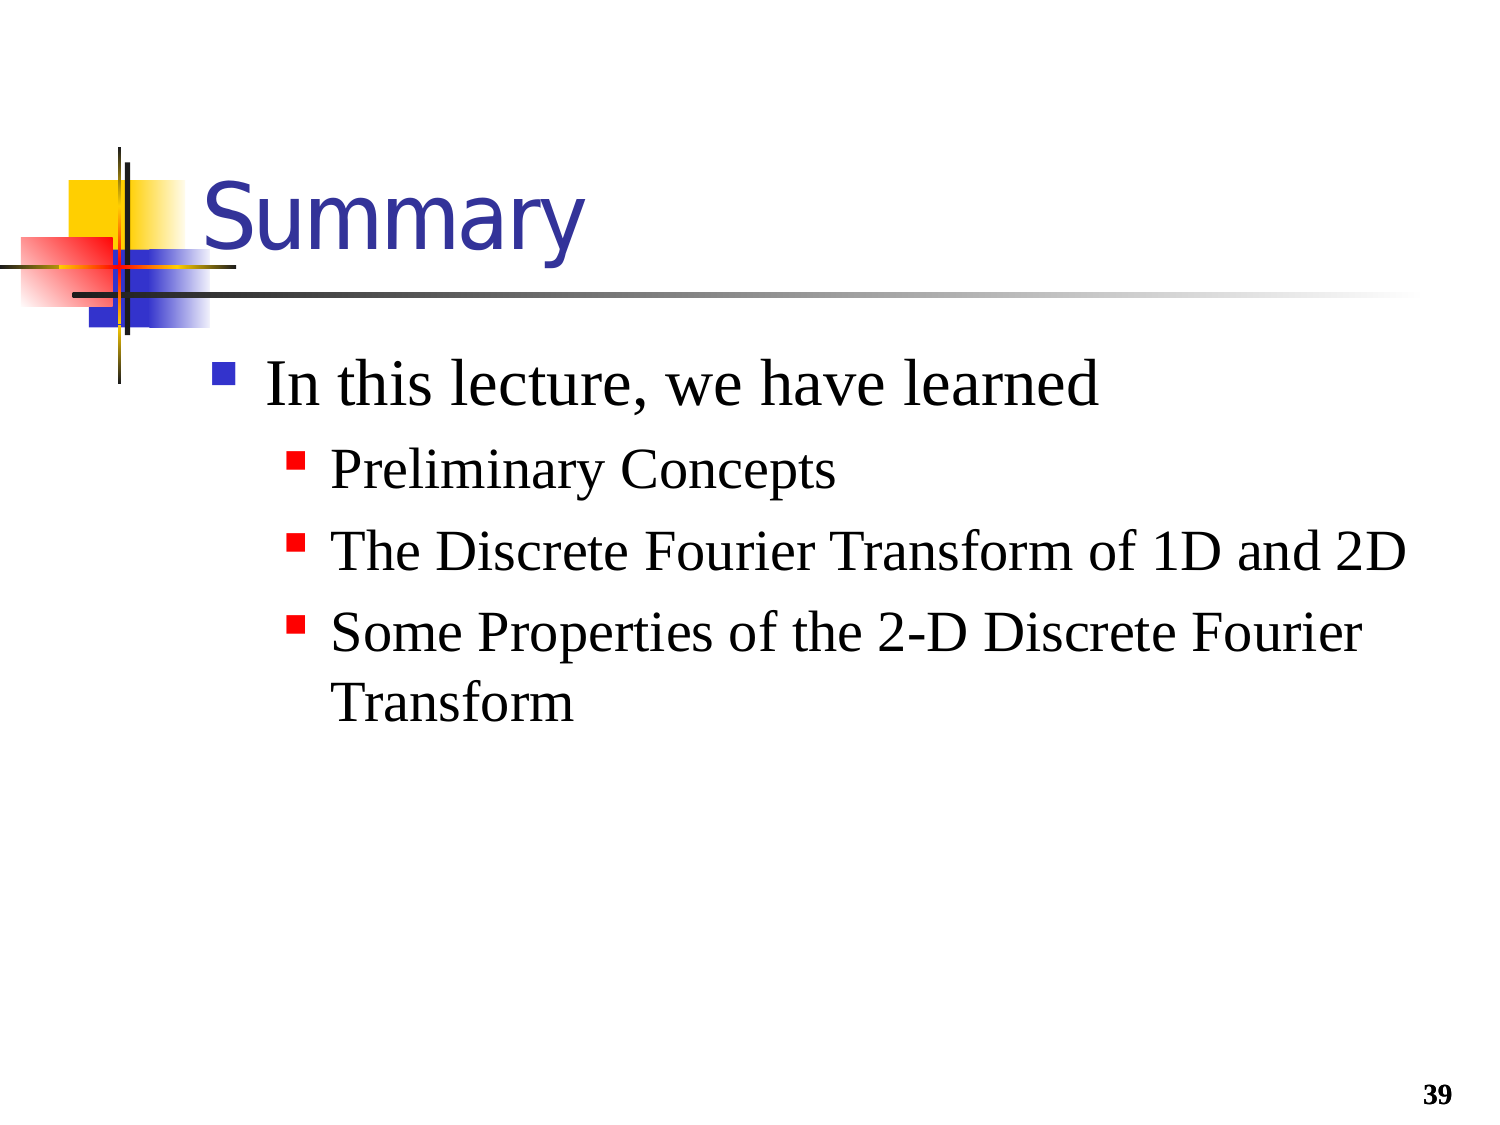

# Summary
In this lecture, we have learned
Preliminary Concepts
The Discrete Fourier Transform of 1D and 2D
Some Properties of the 2-D Discrete Fourier Transform
39
39